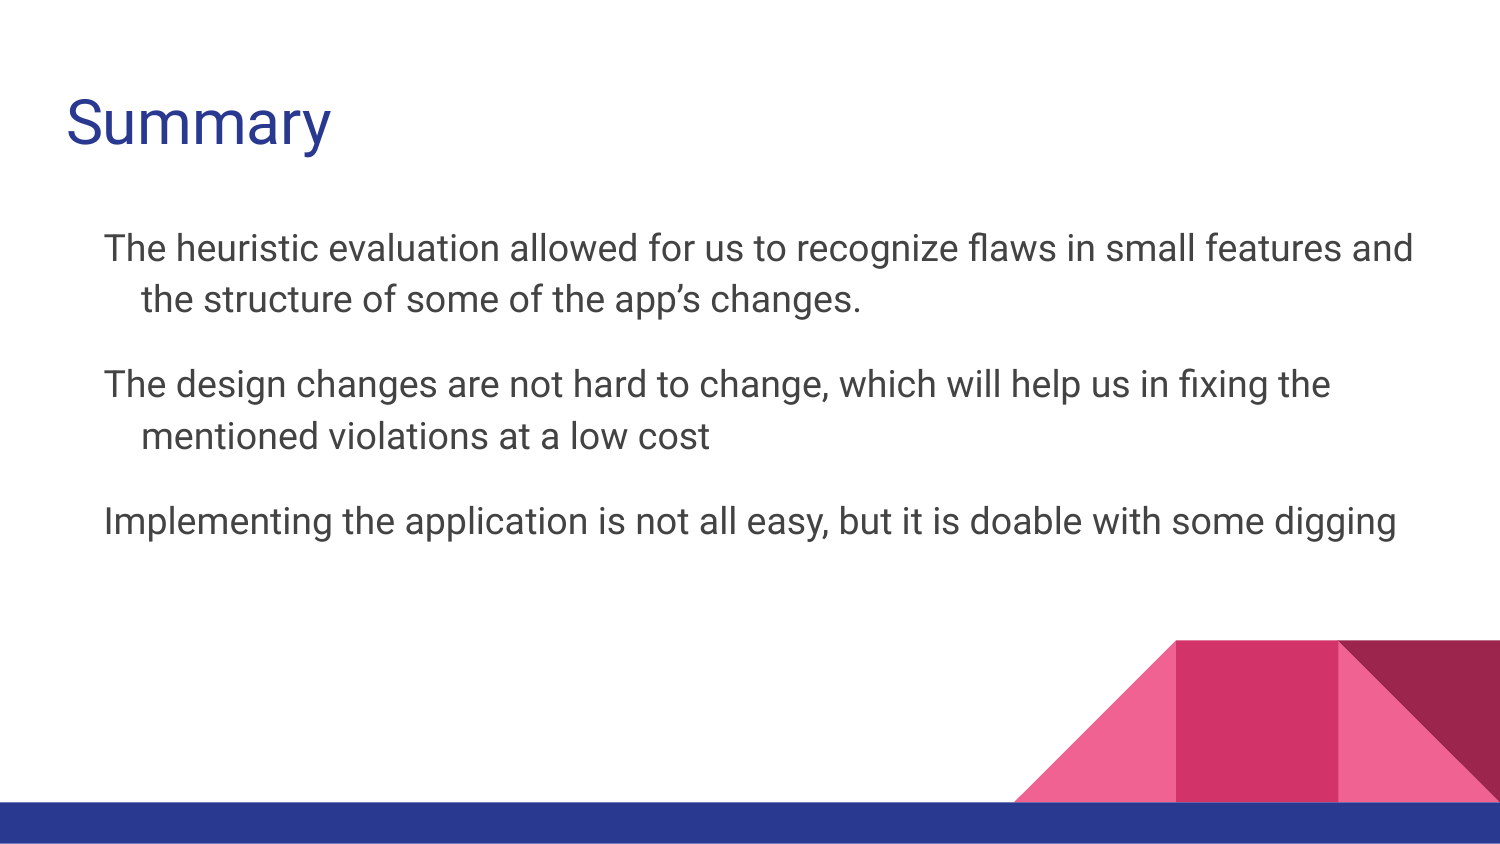

# Summary
The heuristic evaluation allowed for us to recognize flaws in small features and the structure of some of the app’s changes.
The design changes are not hard to change, which will help us in fixing the mentioned violations at a low cost
Implementing the application is not all easy, but it is doable with some digging